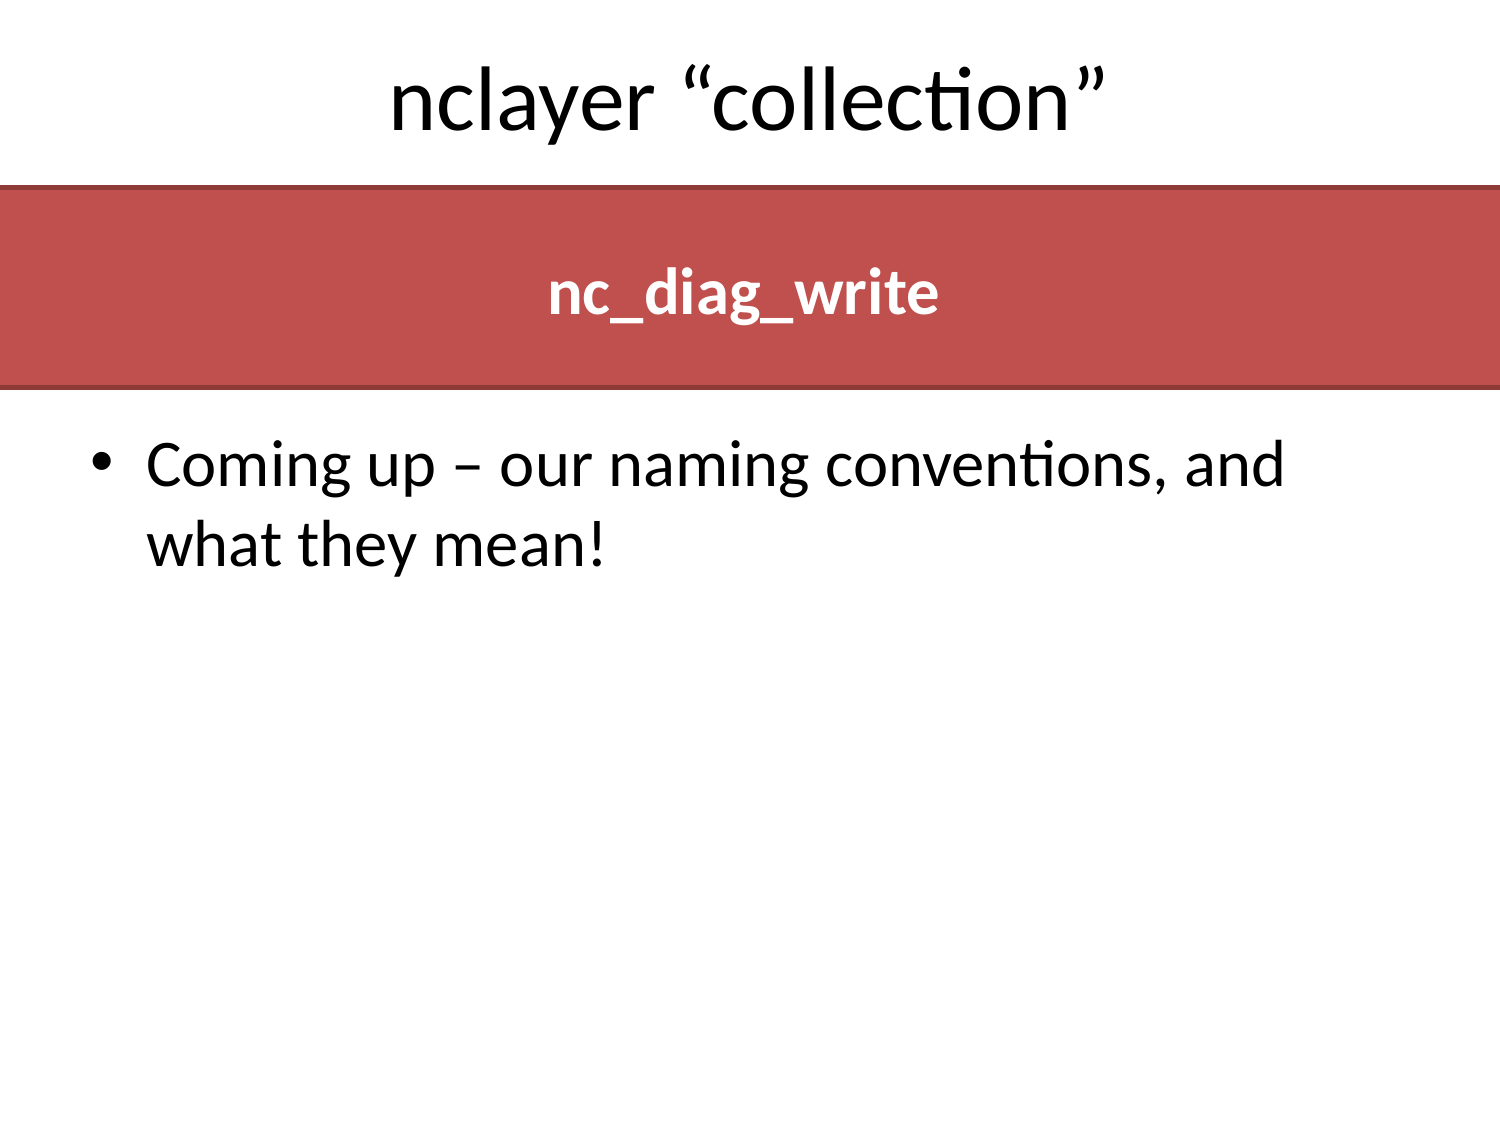

# nclayer “collection”
nc_diag_write
Coming up – our naming conventions, and what they mean!